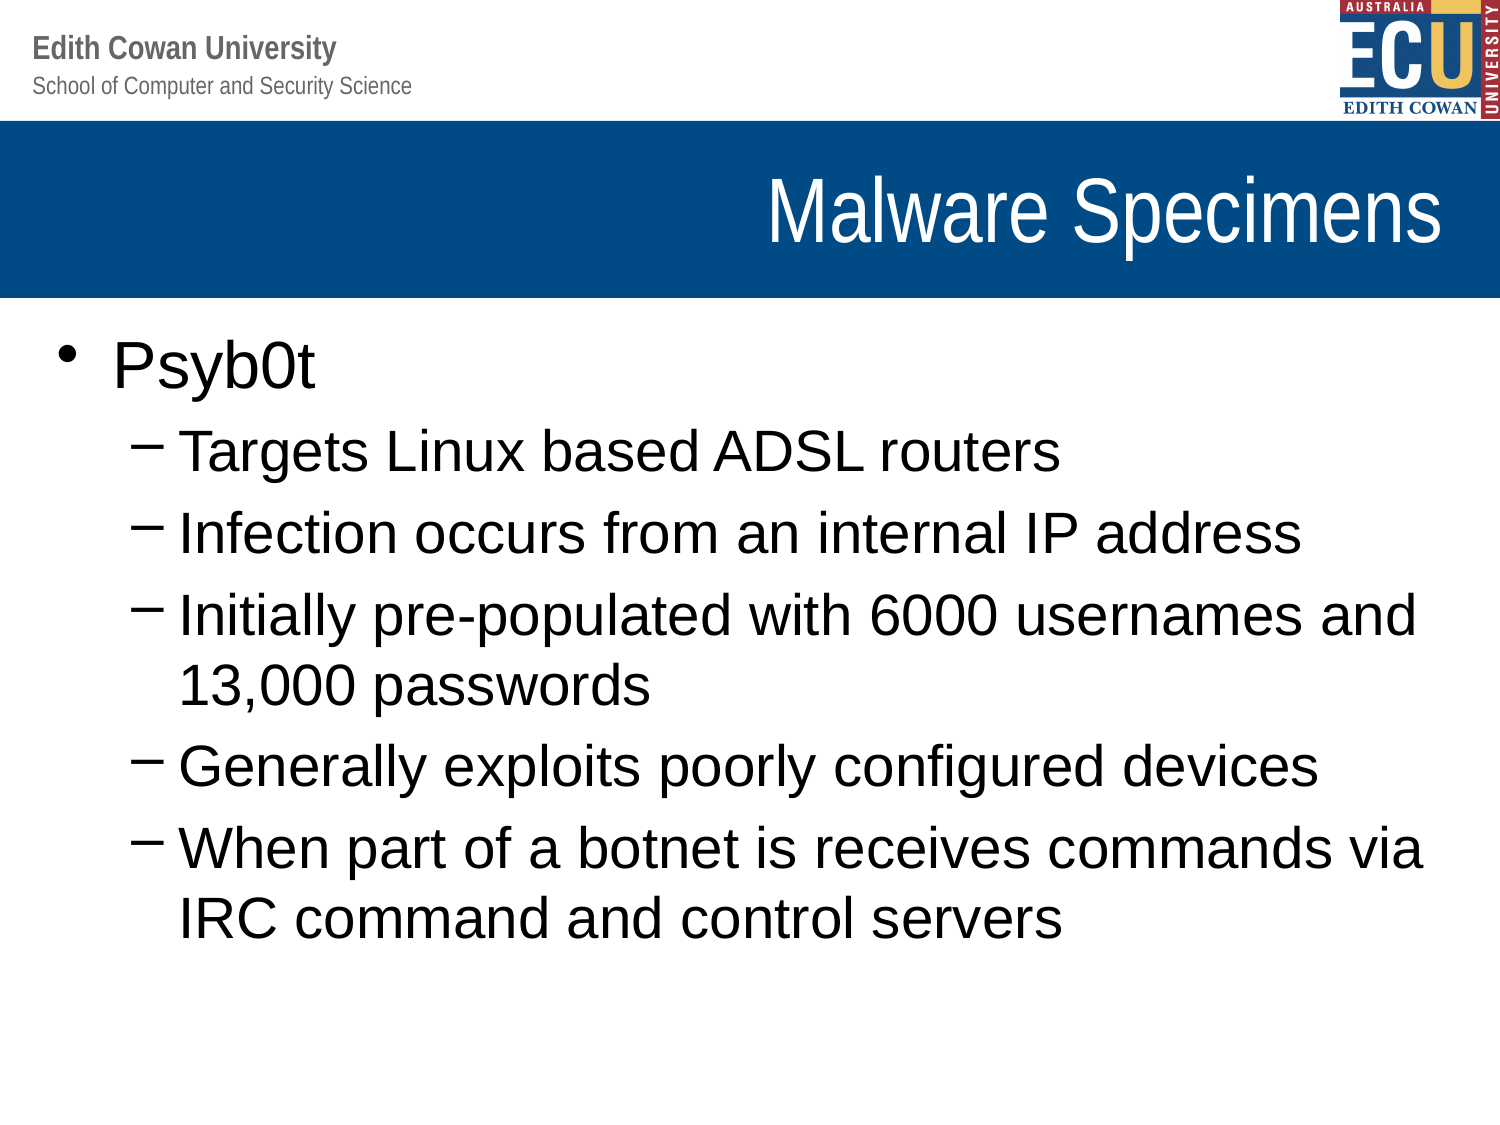

# Malware Specimens
Psyb0t
Targets Linux based ADSL routers
Infection occurs from an internal IP address
Initially pre-populated with 6000 usernames and 13,000 passwords
Generally exploits poorly configured devices
When part of a botnet is receives commands via IRC command and control servers